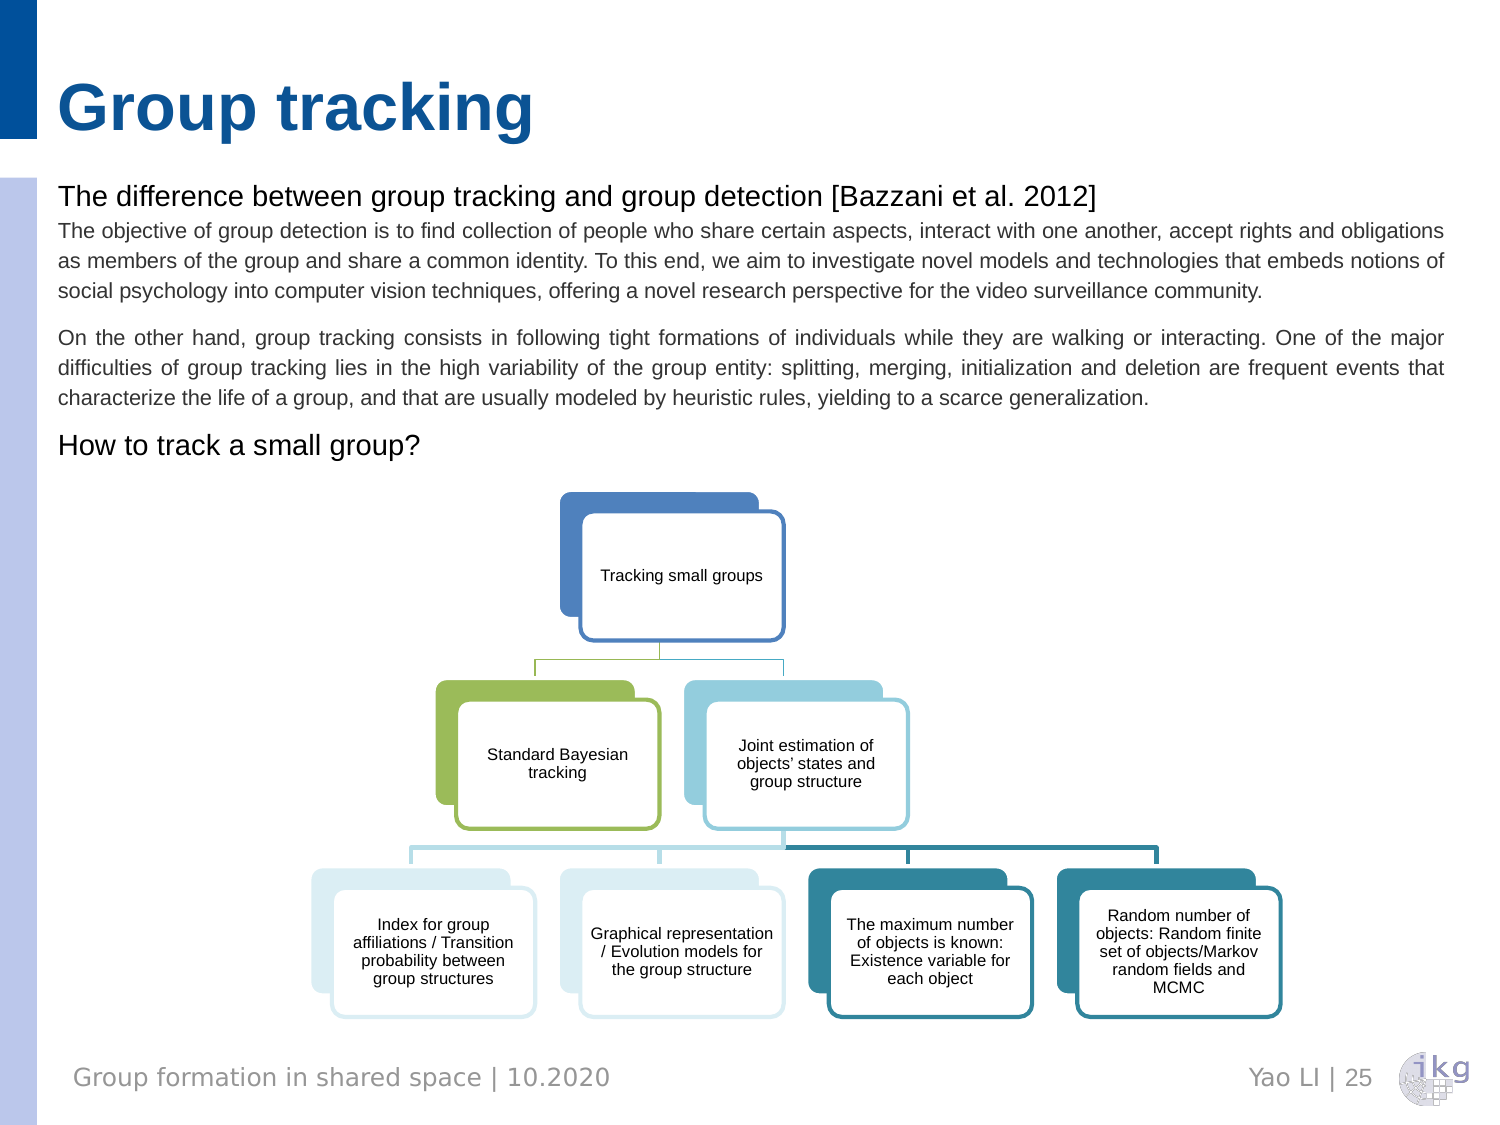

Group tracking
The difference between group tracking and group detection [Bazzani et al. 2012]
The objective of group detection is to find collection of people who share certain aspects, interact with one another, accept rights and obligations as members of the group and share a common identity. To this end, we aim to investigate novel models and technologies that embeds notions of social psychology into computer vision techniques, offering a novel research perspective for the video surveillance community.
On the other hand, group tracking consists in following tight formations of individuals while they are walking or interacting. One of the major difficulties of group tracking lies in the high variability of the group entity: splitting, merging, initialization and deletion are frequent events that characterize the life of a group, and that are usually modeled by heuristic rules, yielding to a scarce generalization.
How to track a small group?

Tracking small groups

Standard Bayesian tracking
Joint estimation of objects’ states and group structure

Index for group affiliations / Transition probability between group structures
Graphical representation / Evolution models for the group structure
The maximum number of objects is known: Existence variable for each object
Random number of objects: Random finite set of objects/Markov random fields and MCMC